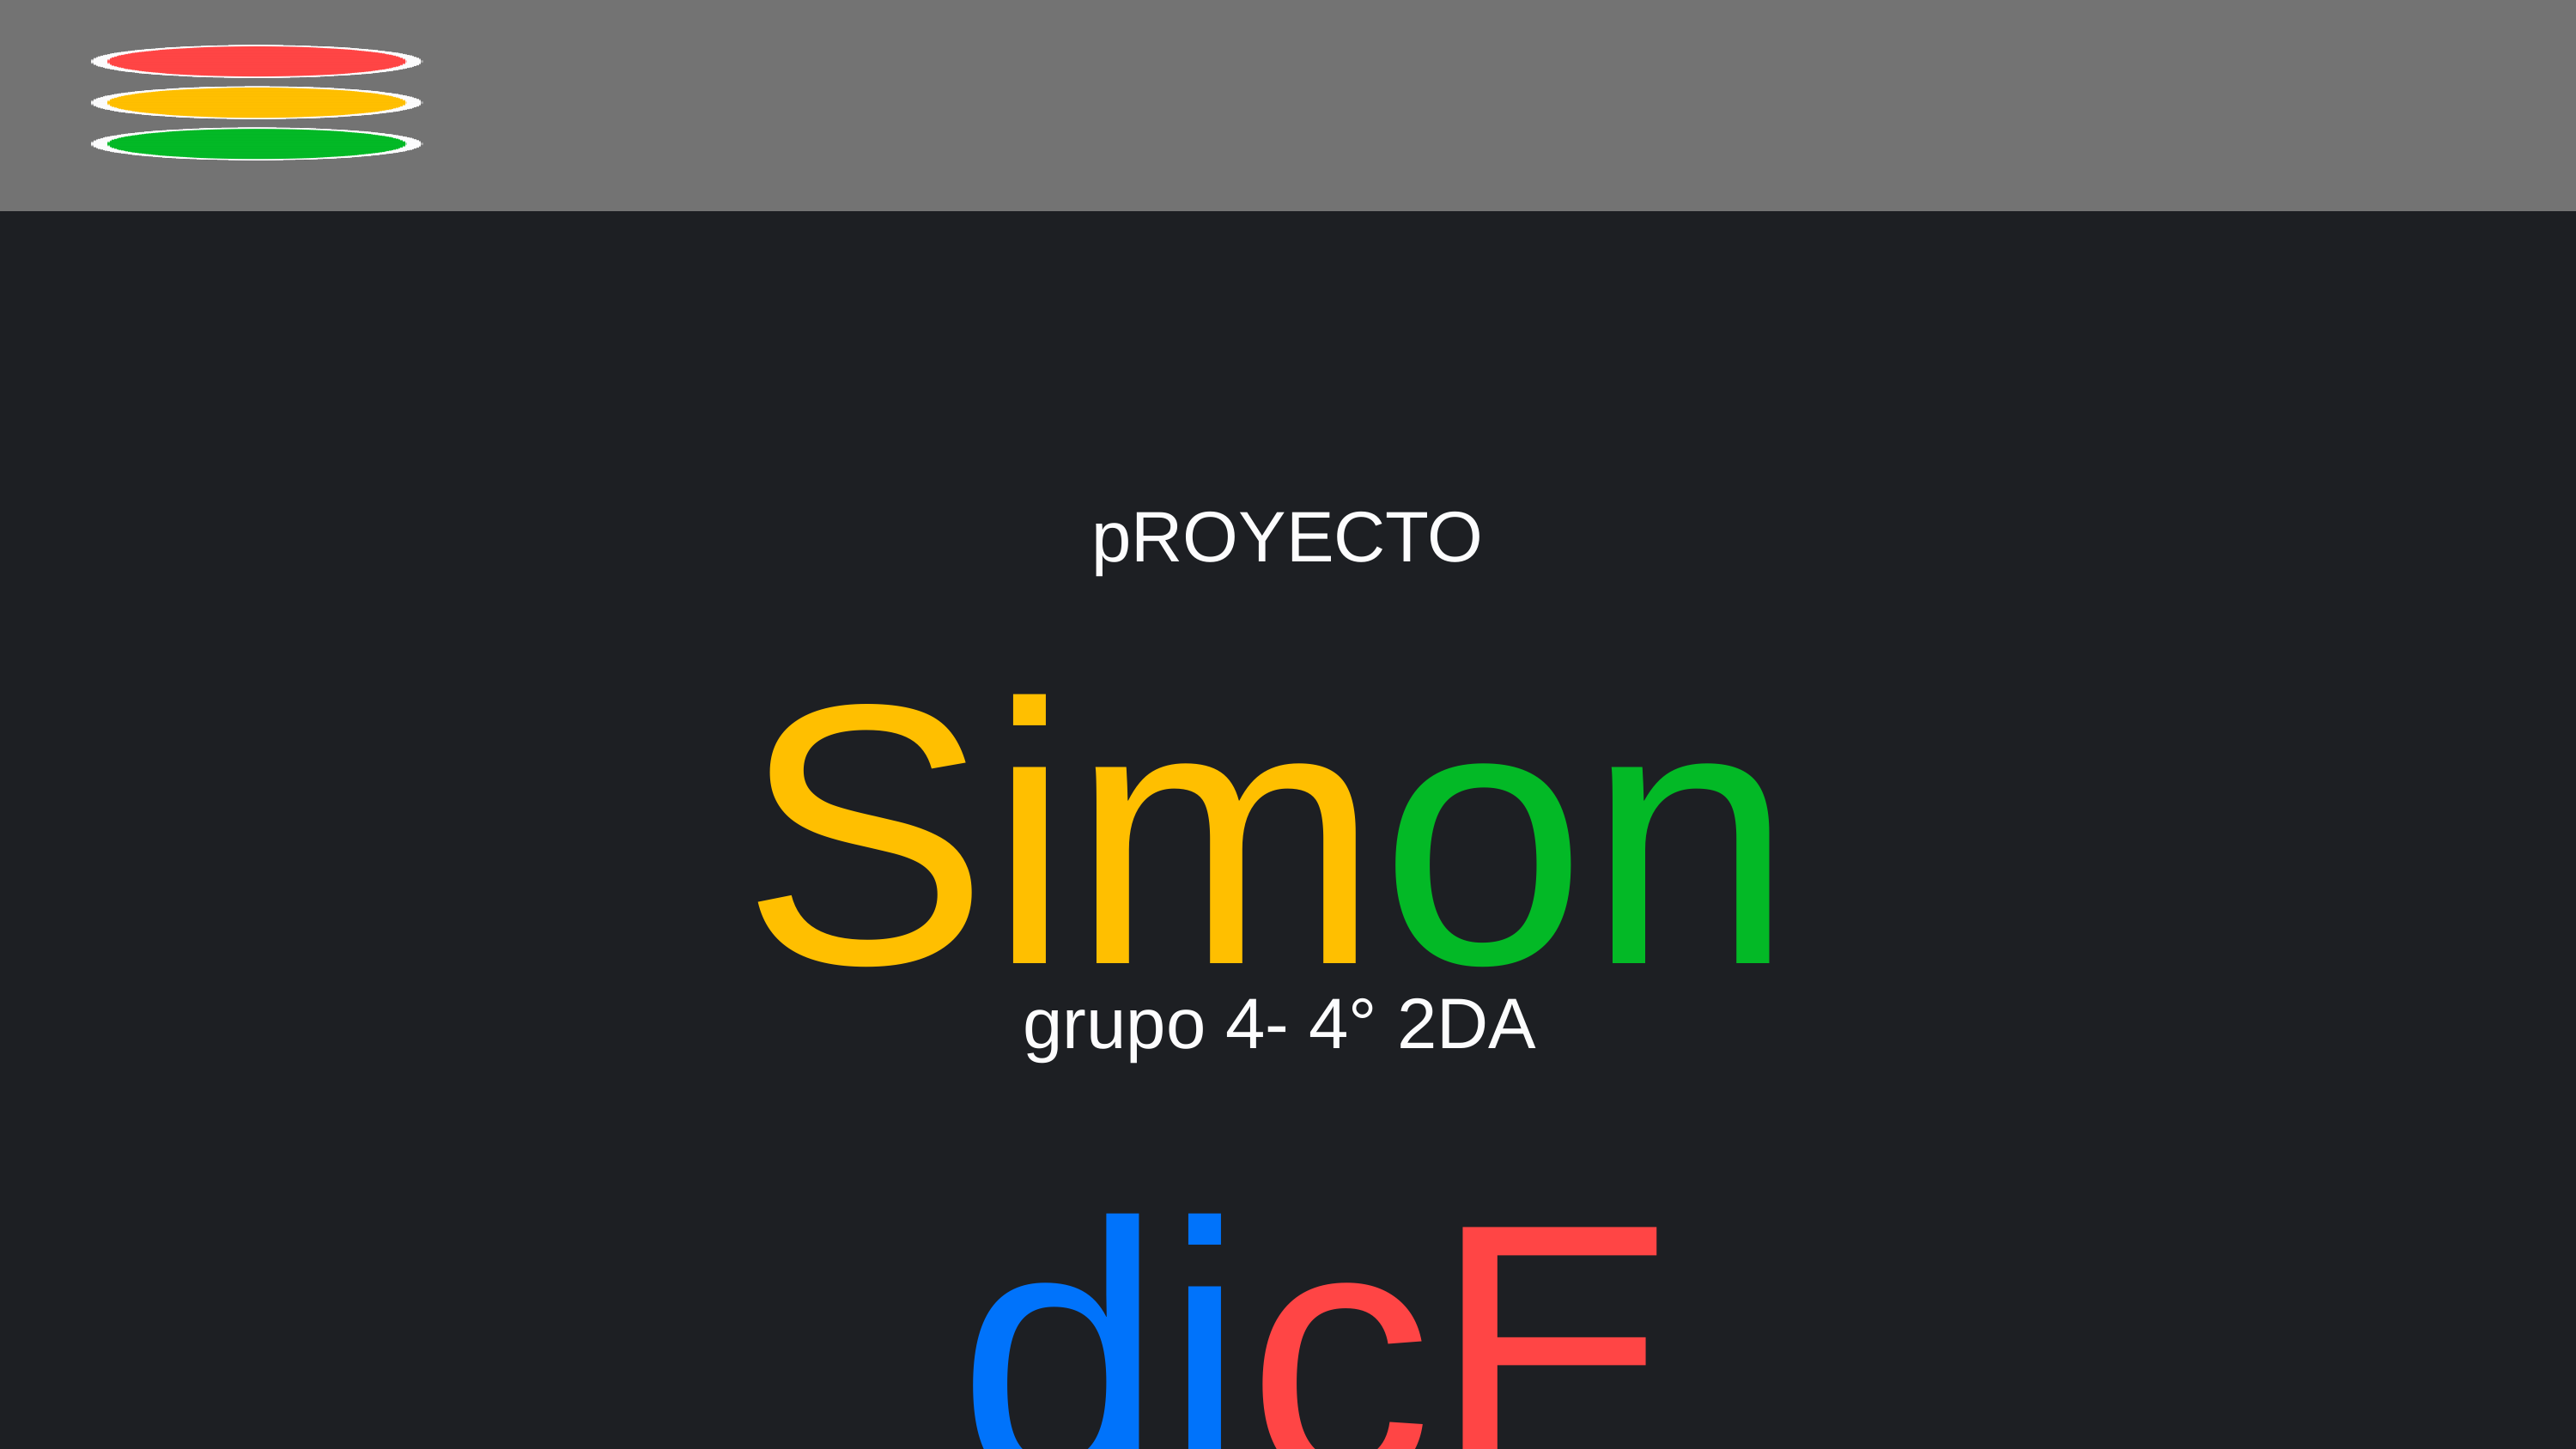

pROYECTO
Simon  dicE
grupo 4- 4° 2DA